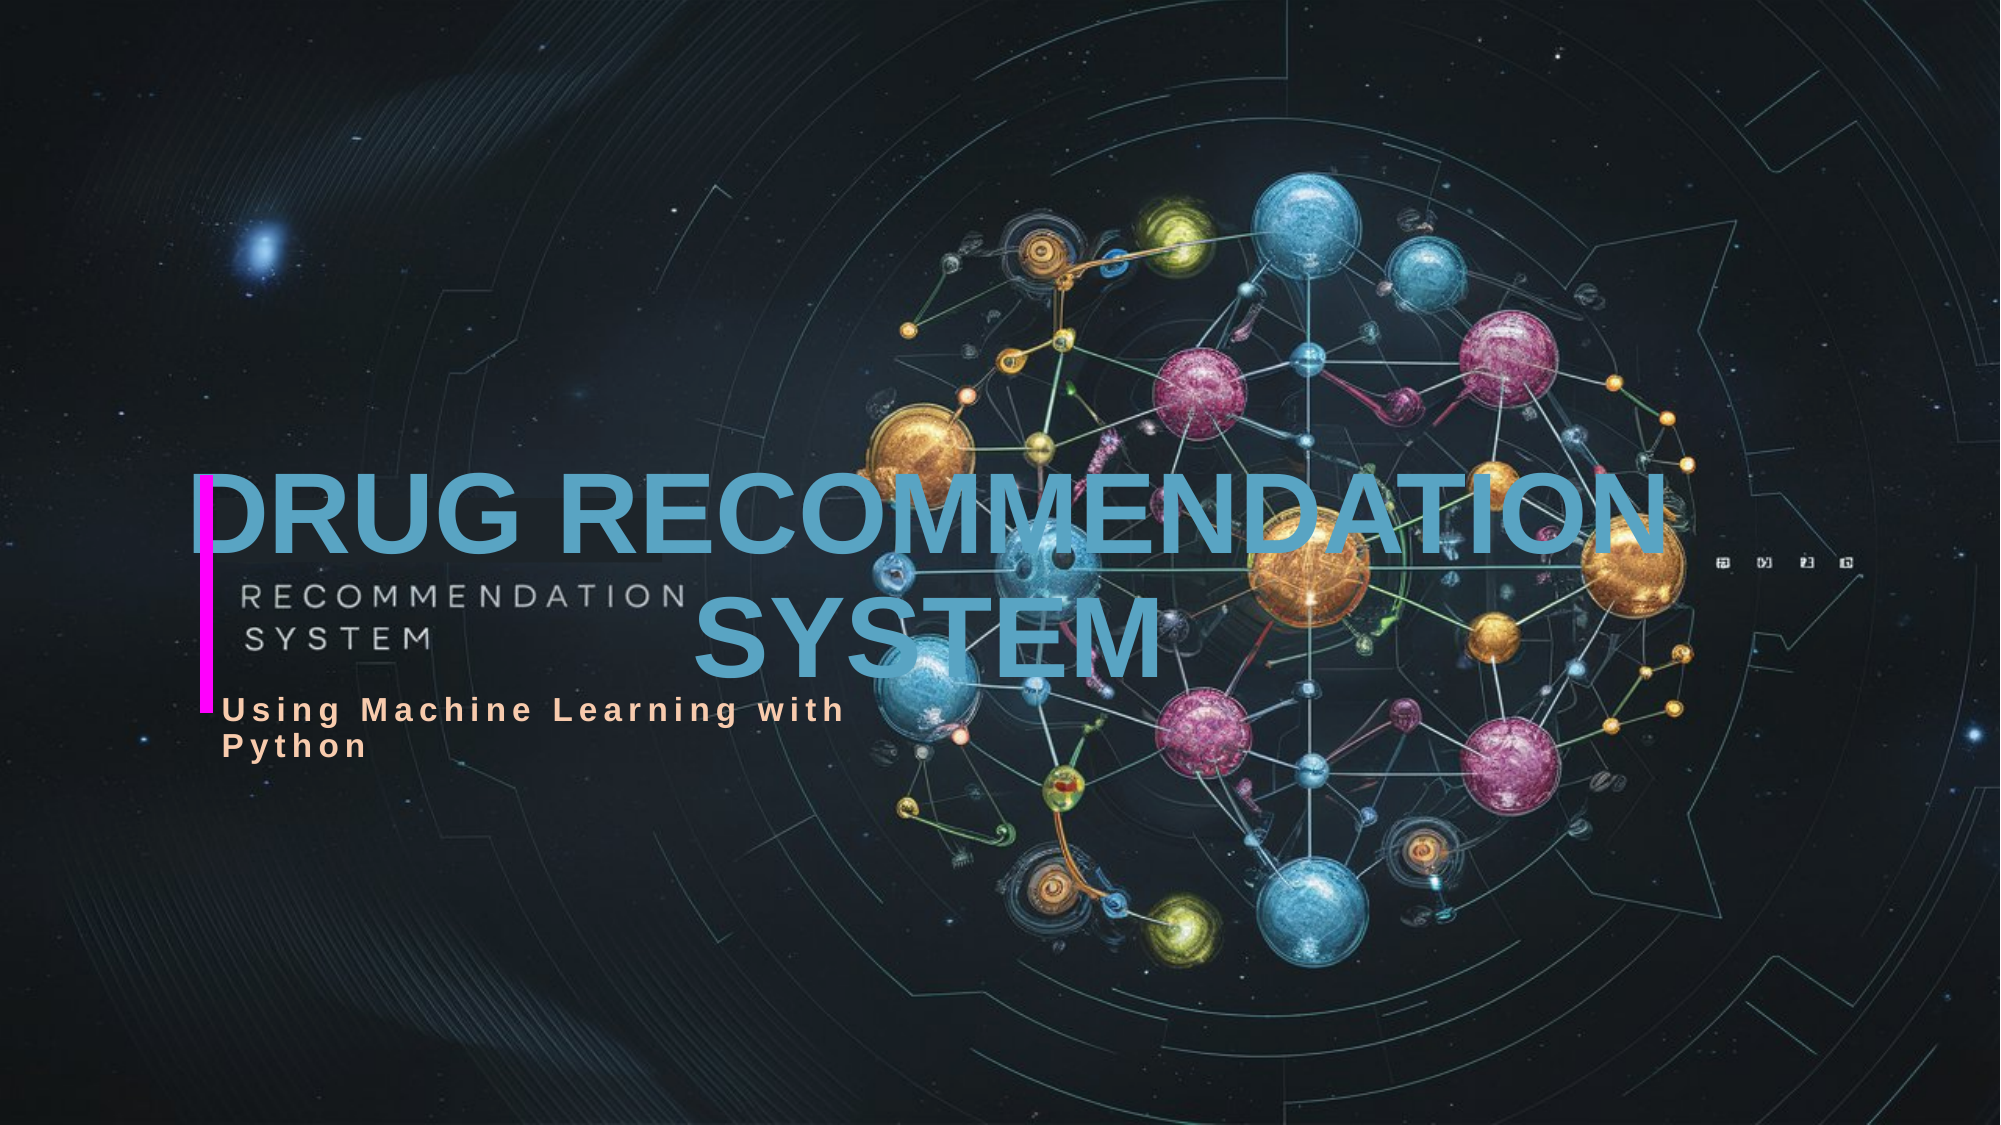

# DRUG RECOMMENDATION SYSTEM

Using Machine Learning with Python